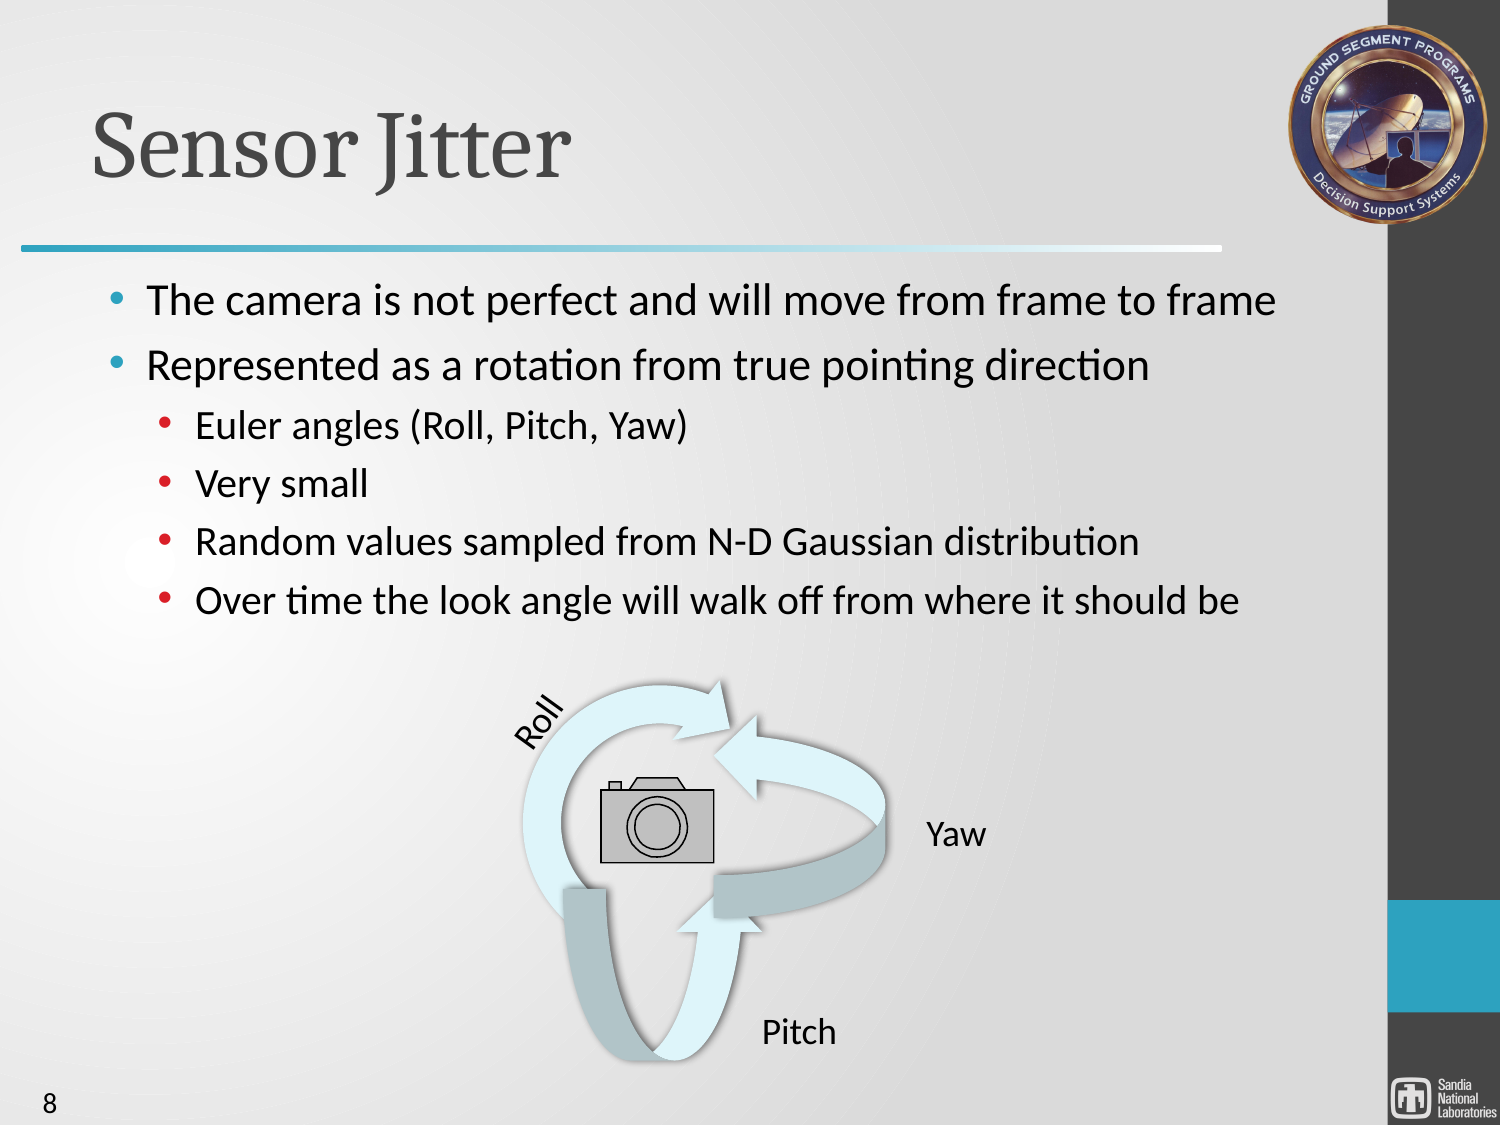

# Sensor Jitter
The camera is not perfect and will move from frame to frame
Represented as a rotation from true pointing direction
Euler angles (Roll, Pitch, Yaw)
Very small
Random values sampled from N-D Gaussian distribution
Over time the look angle will walk off from where it should be

Roll

Yaw

Pitch